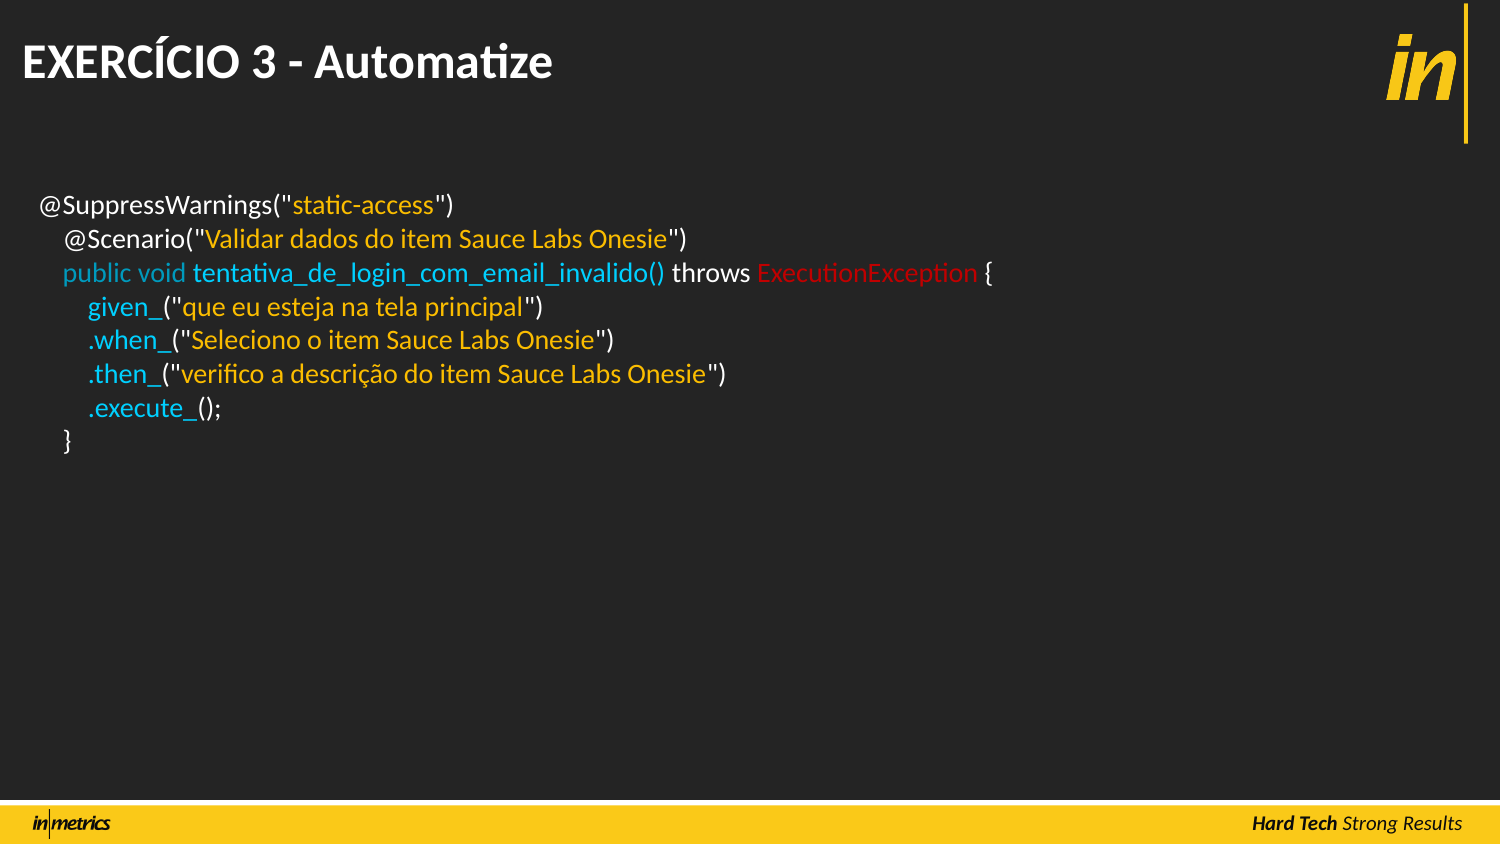

# EXERCÍCIO 3 - Automatize
@SuppressWarnings("static-access")
    @Scenario("Validar dados do item Sauce Labs Onesie")
    public void tentativa_de_login_com_email_invalido() throws ExecutionException {
        given_("que eu esteja na tela principal")
        .when_("Seleciono o item Sauce Labs Onesie")
        .then_("verifico a descrição do item Sauce Labs Onesie")
        .execute_();
    }